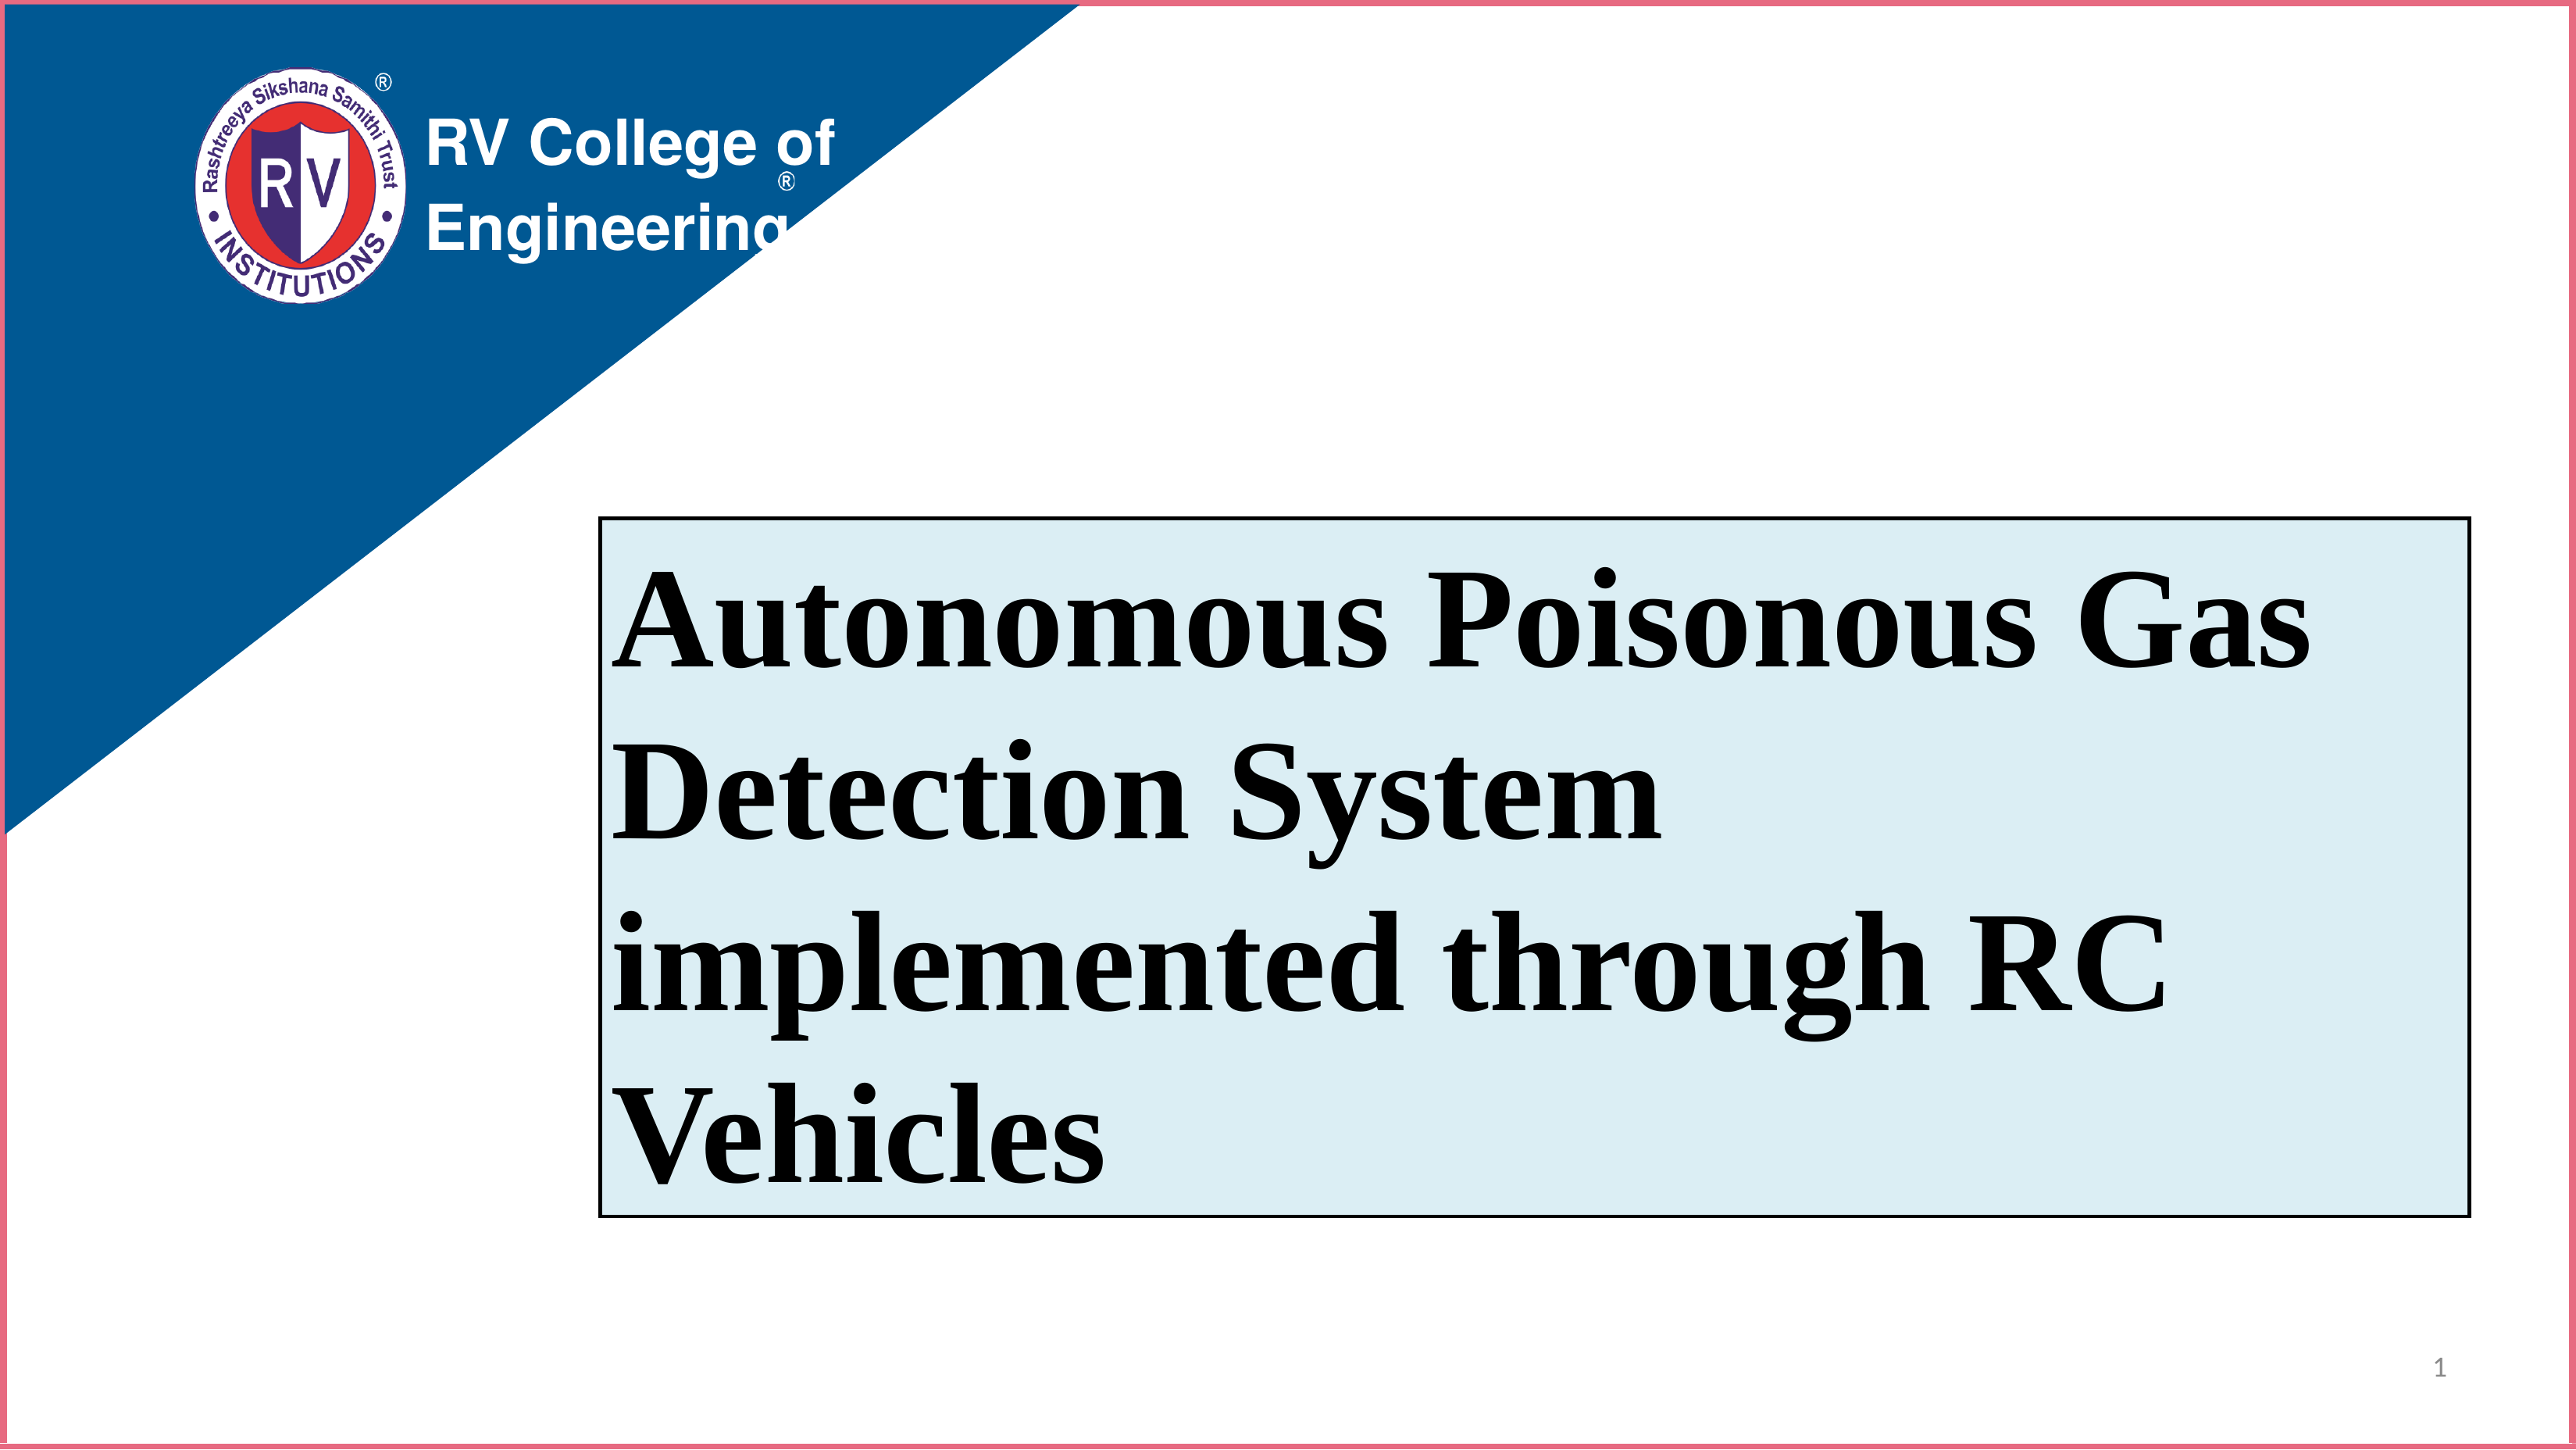

RV College of
Engineering

Autonomous Poisonous Gas Detection System implemented through RC Vehicles
1